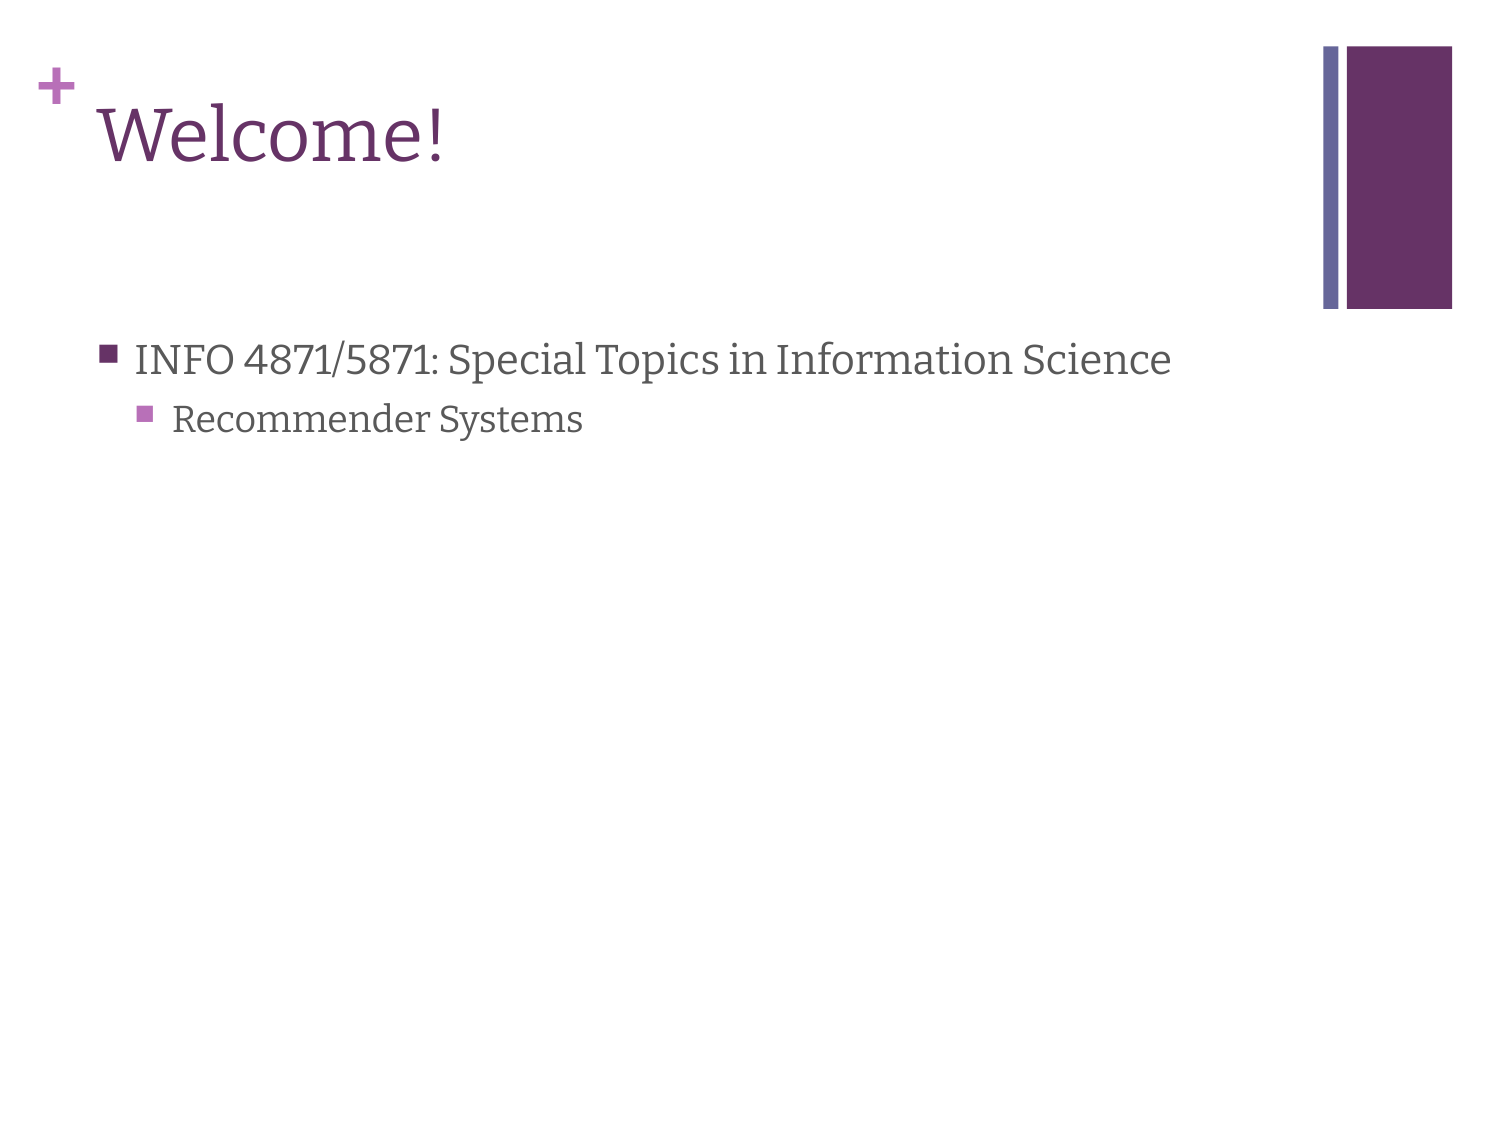

# Welcome!
INFO 4871/5871: Special Topics in Information Science
Recommender Systems